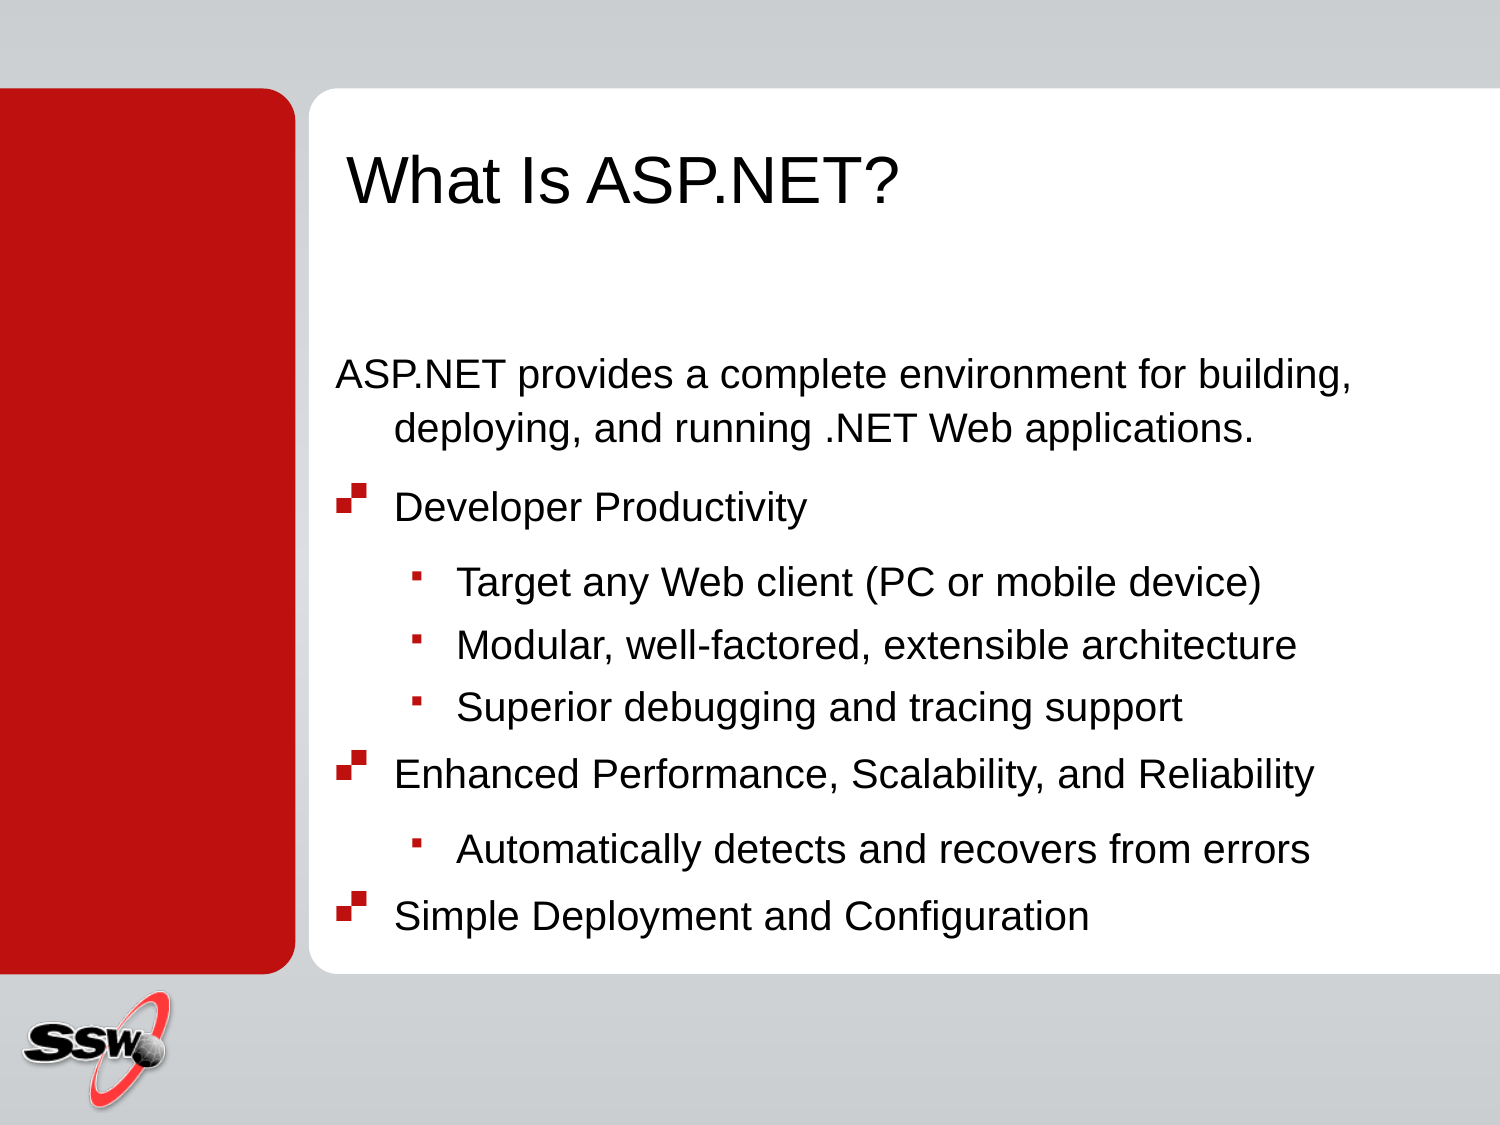

What Is ASP.NET?

ASP.NET provides a complete environment for building, deploying, and running .NET Web applications.
Developer Productivity
Target any Web client (PC or mobile device)
Modular, well-factored, extensible architecture
Superior debugging and tracing support
Enhanced Performance, Scalability, and Reliability
Automatically detects and recovers from errors
Simple Deployment and Configuration